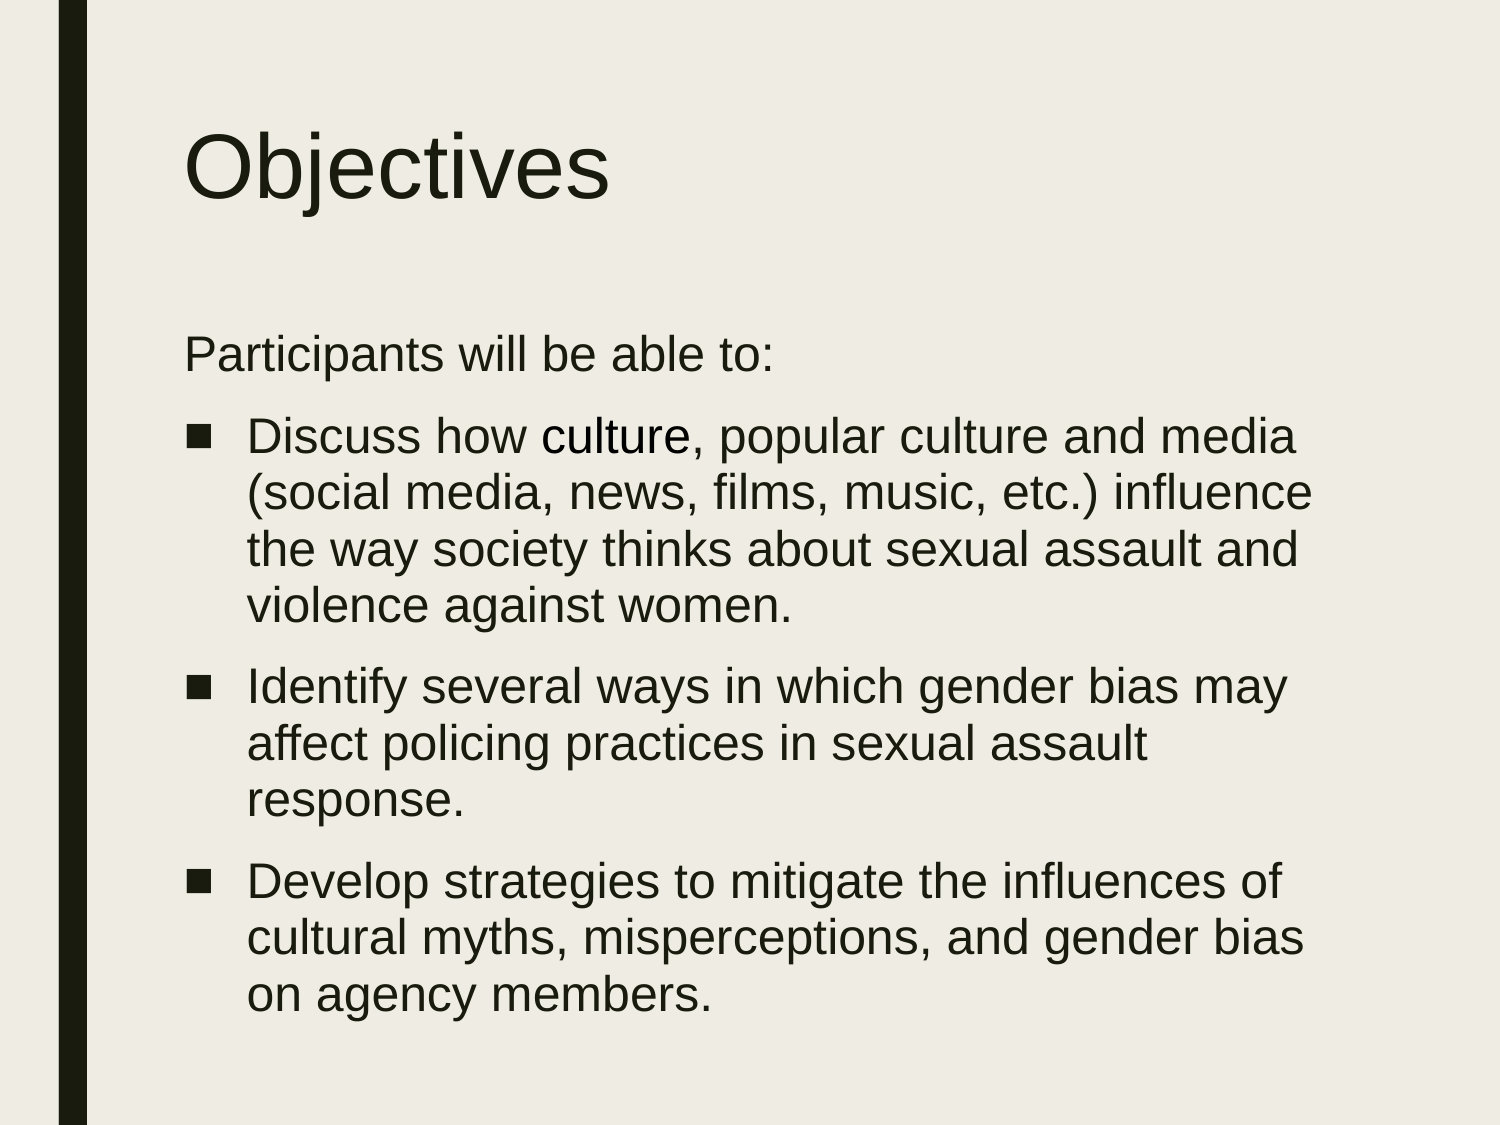

# Objectives
Participants will be able to:
Discuss how culture, popular culture and media (social media, news, films, music, etc.) influence the way society thinks about sexual assault and violence against women.
Identify several ways in which gender bias may affect policing practices in sexual assault response.
Develop strategies to mitigate the influences of cultural myths, misperceptions, and gender bias on agency members.